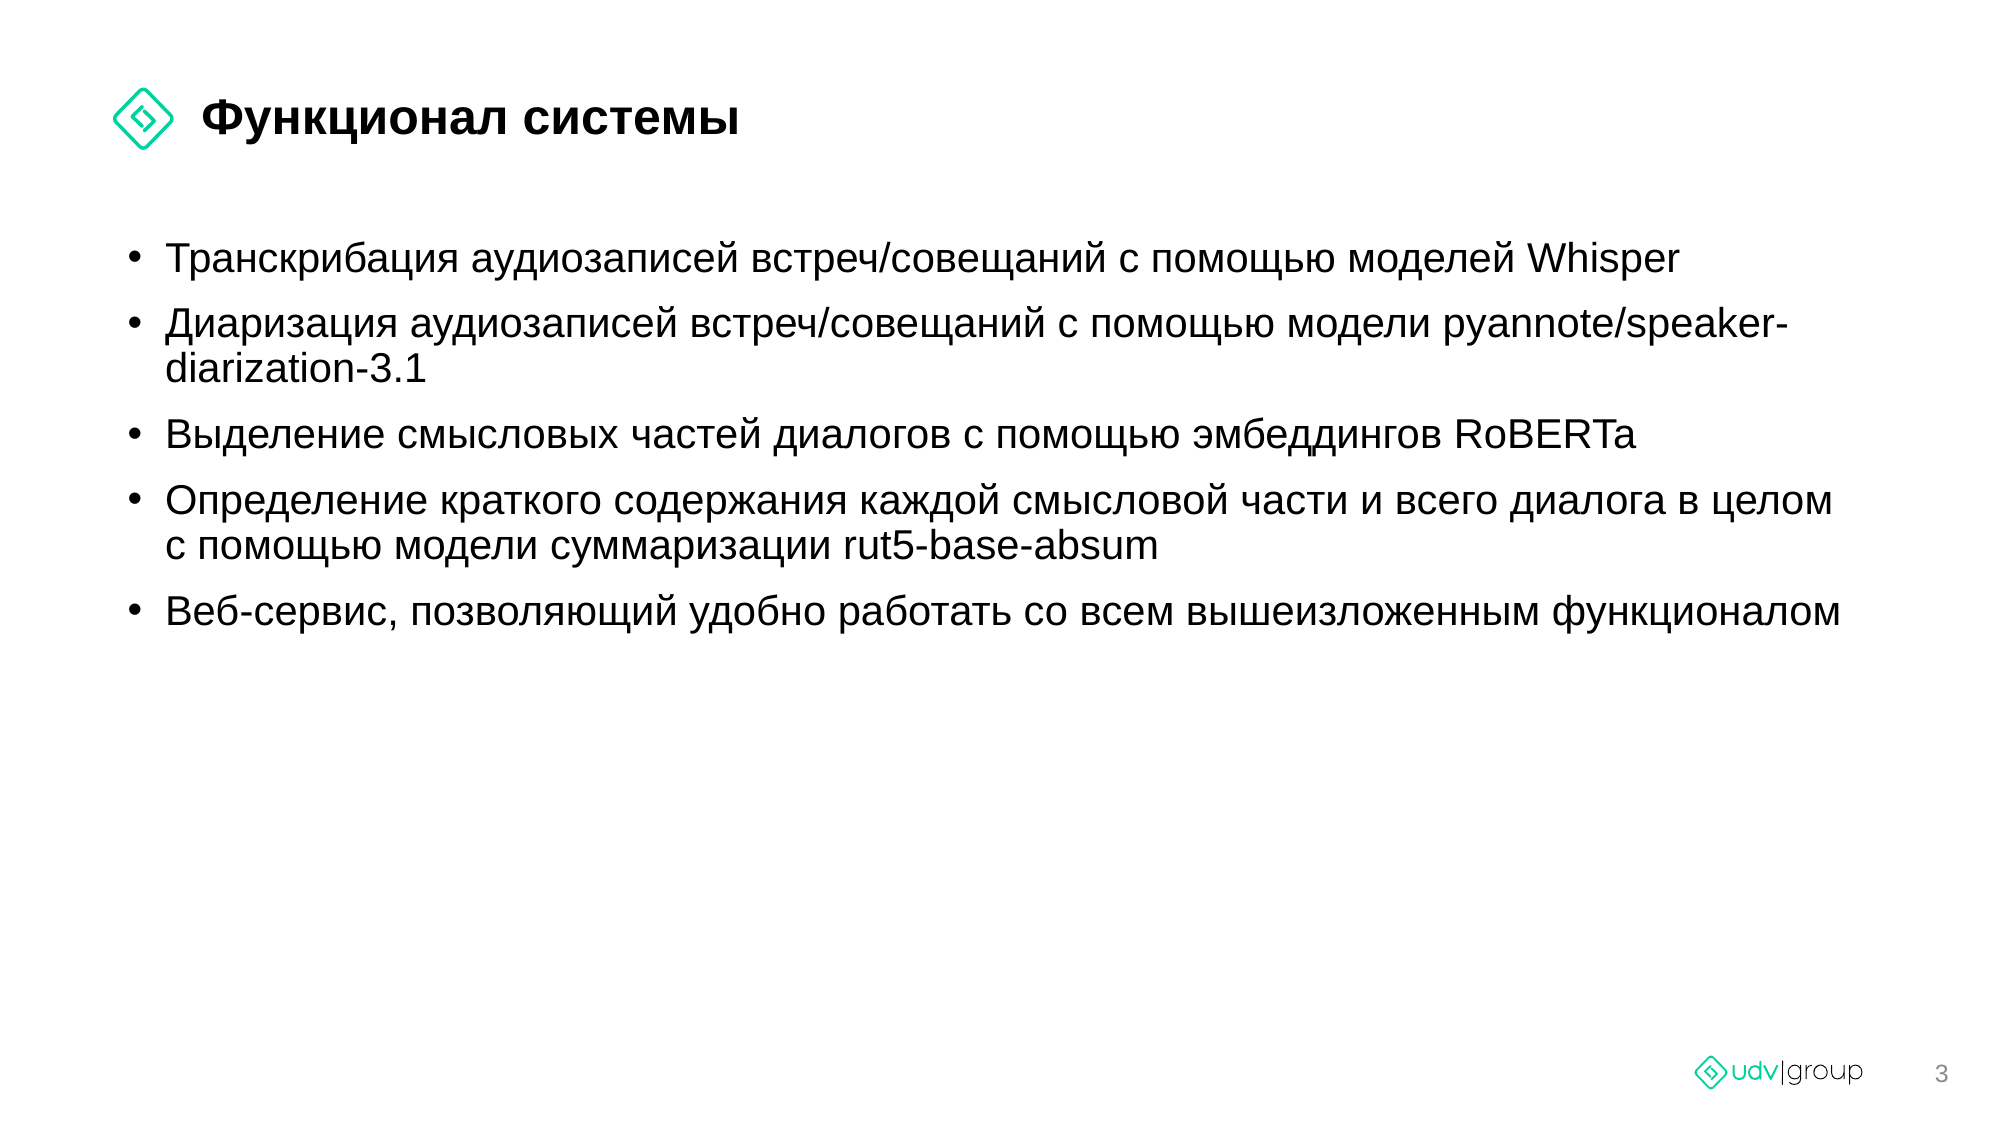

# Функционал системы
Транскрибация аудиозаписей встреч/совещаний с помощью моделей Whisper
Диаризация аудиозаписей встреч/совещаний с помощью модели pyannote/speaker-diarization-3.1
Выделение смысловых частей диалогов с помощью эмбеддингов RoBERTa
Определение краткого содержания каждой смысловой части и всего диалога в целом с помощью модели суммаризации rut5-base-absum
Веб-сервис, позволяющий удобно работать со всем вышеизложенным функционалом

3